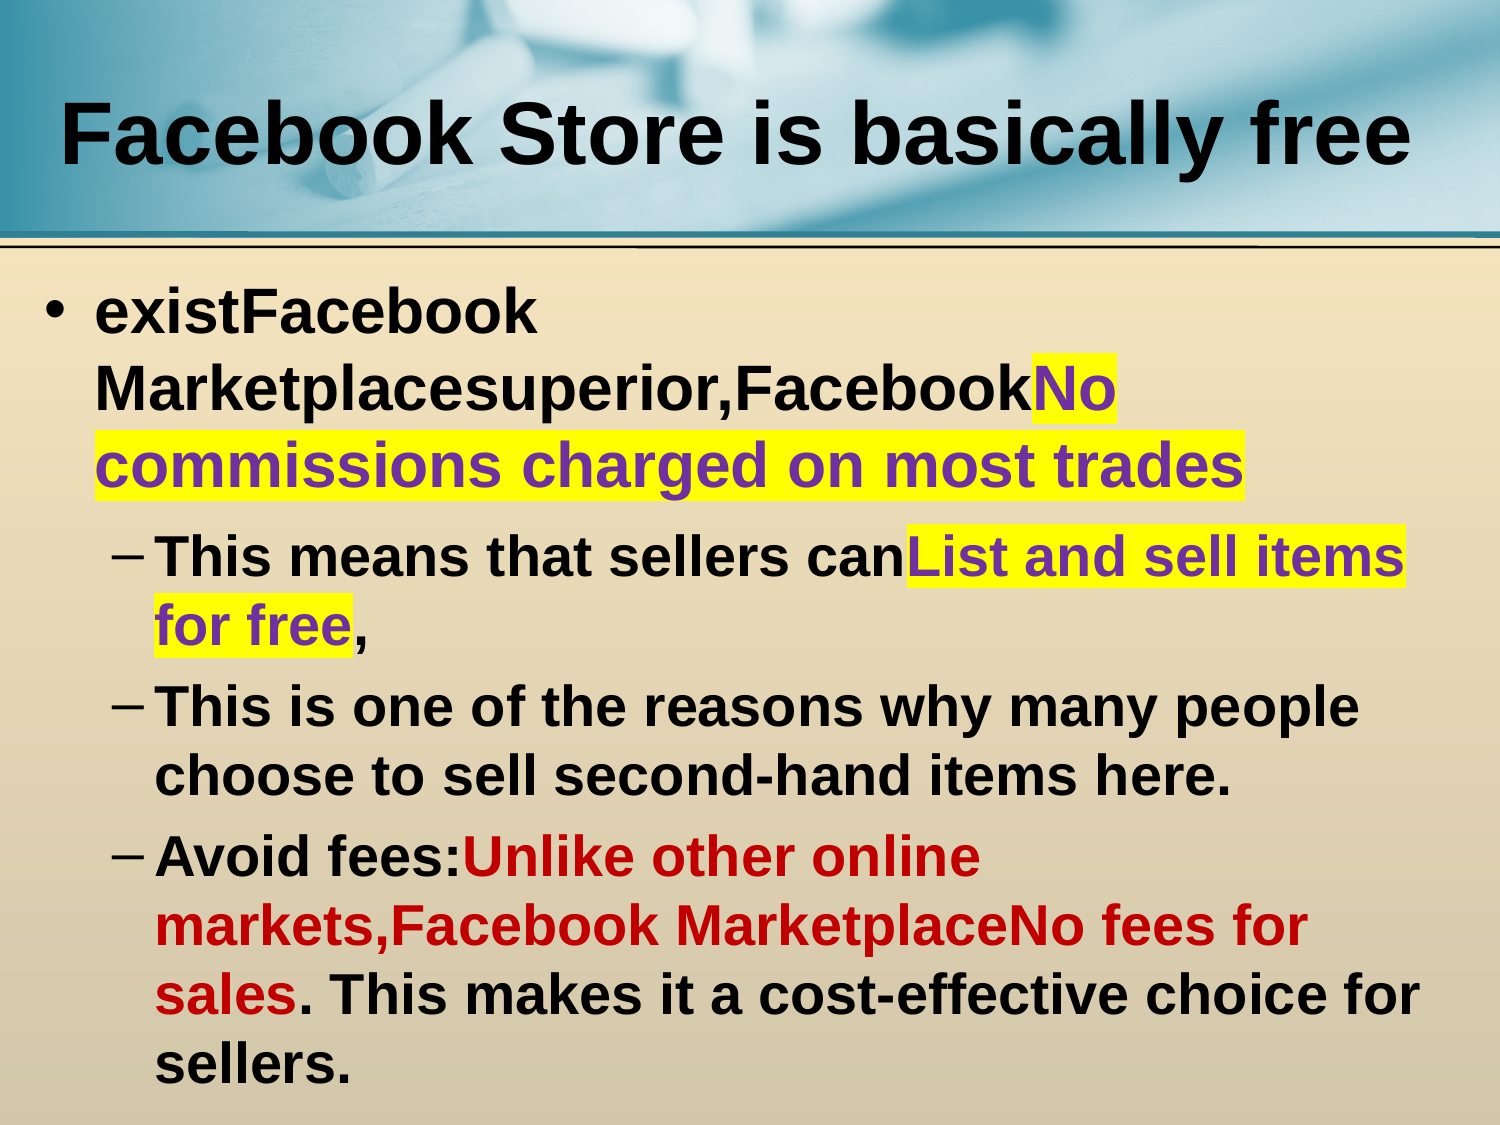

# Facebook Store is basically free
existFacebook Marketplacesuperior,FacebookNo commissions charged on most trades
This means that sellers canList and sell items for free,
This is one of the reasons why many people choose to sell second-hand items here.
Avoid fees:Unlike other online markets,Facebook MarketplaceNo fees for sales. This makes it a cost-effective choice for sellers.